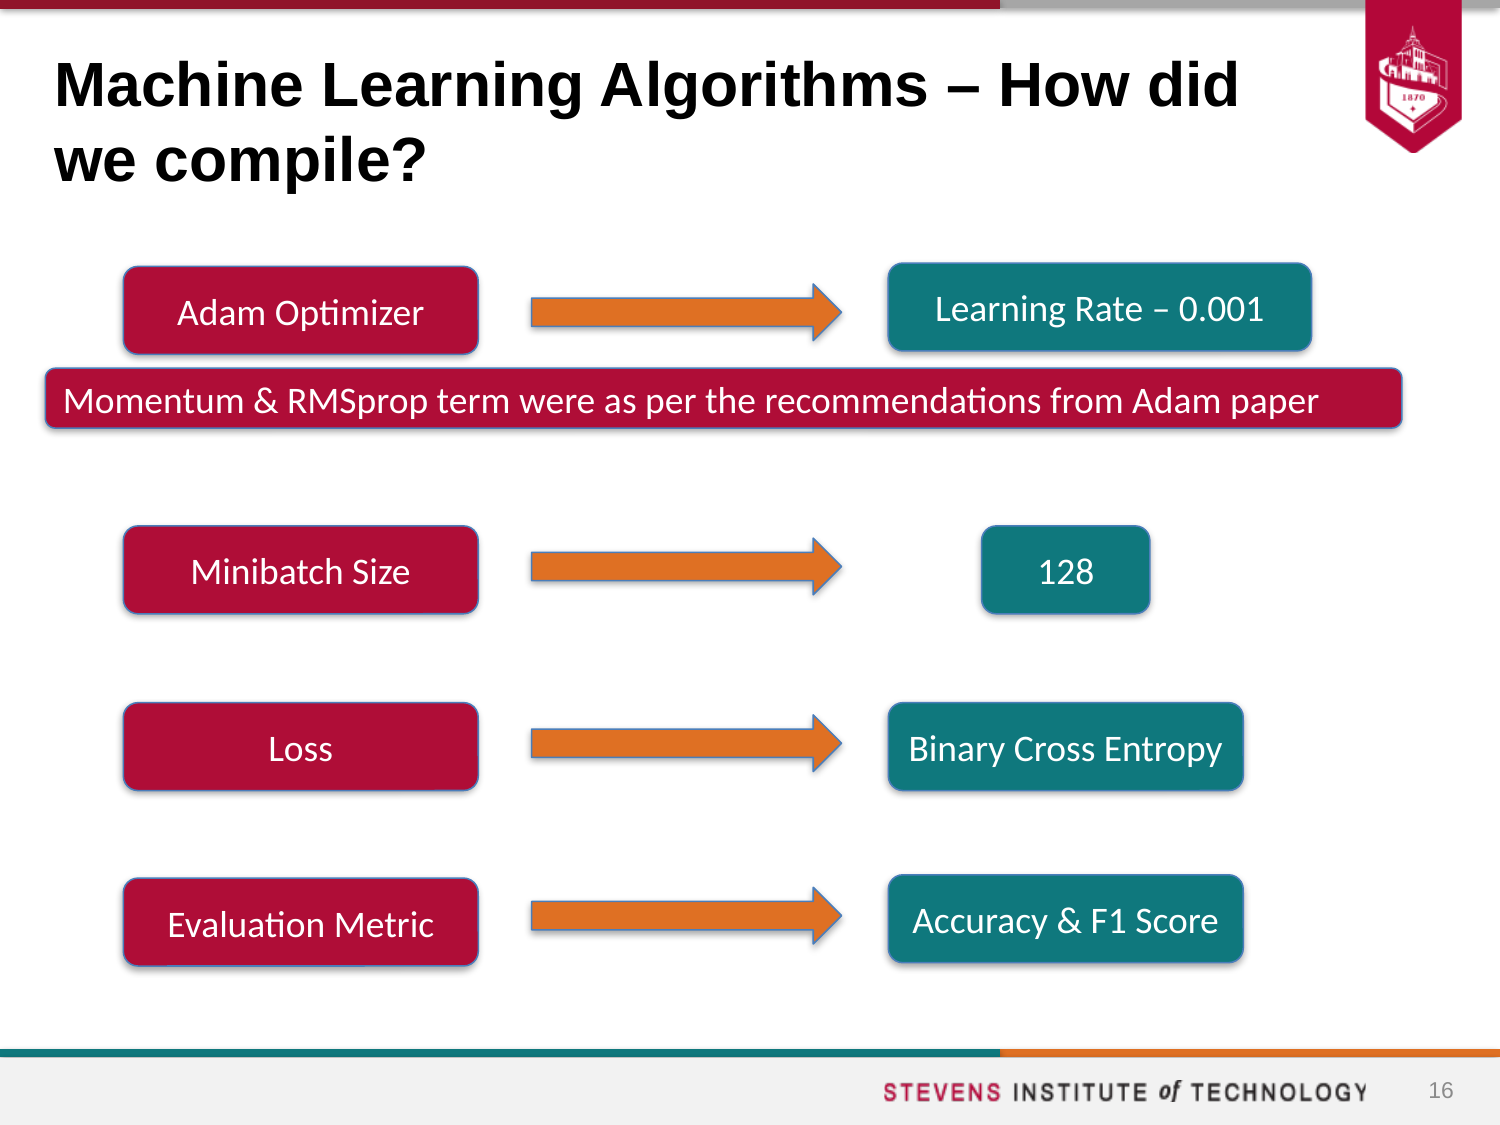

# Machine Learning Algorithms – How did we compile?
Learning Rate – 0.001
Adam Optimizer

Momentum & RMSprop term were as per the recommendations from Adam paper
128
Minibatch Size

Binary Cross Entropy
Loss

Accuracy & F1 Score
Evaluation Metric

16